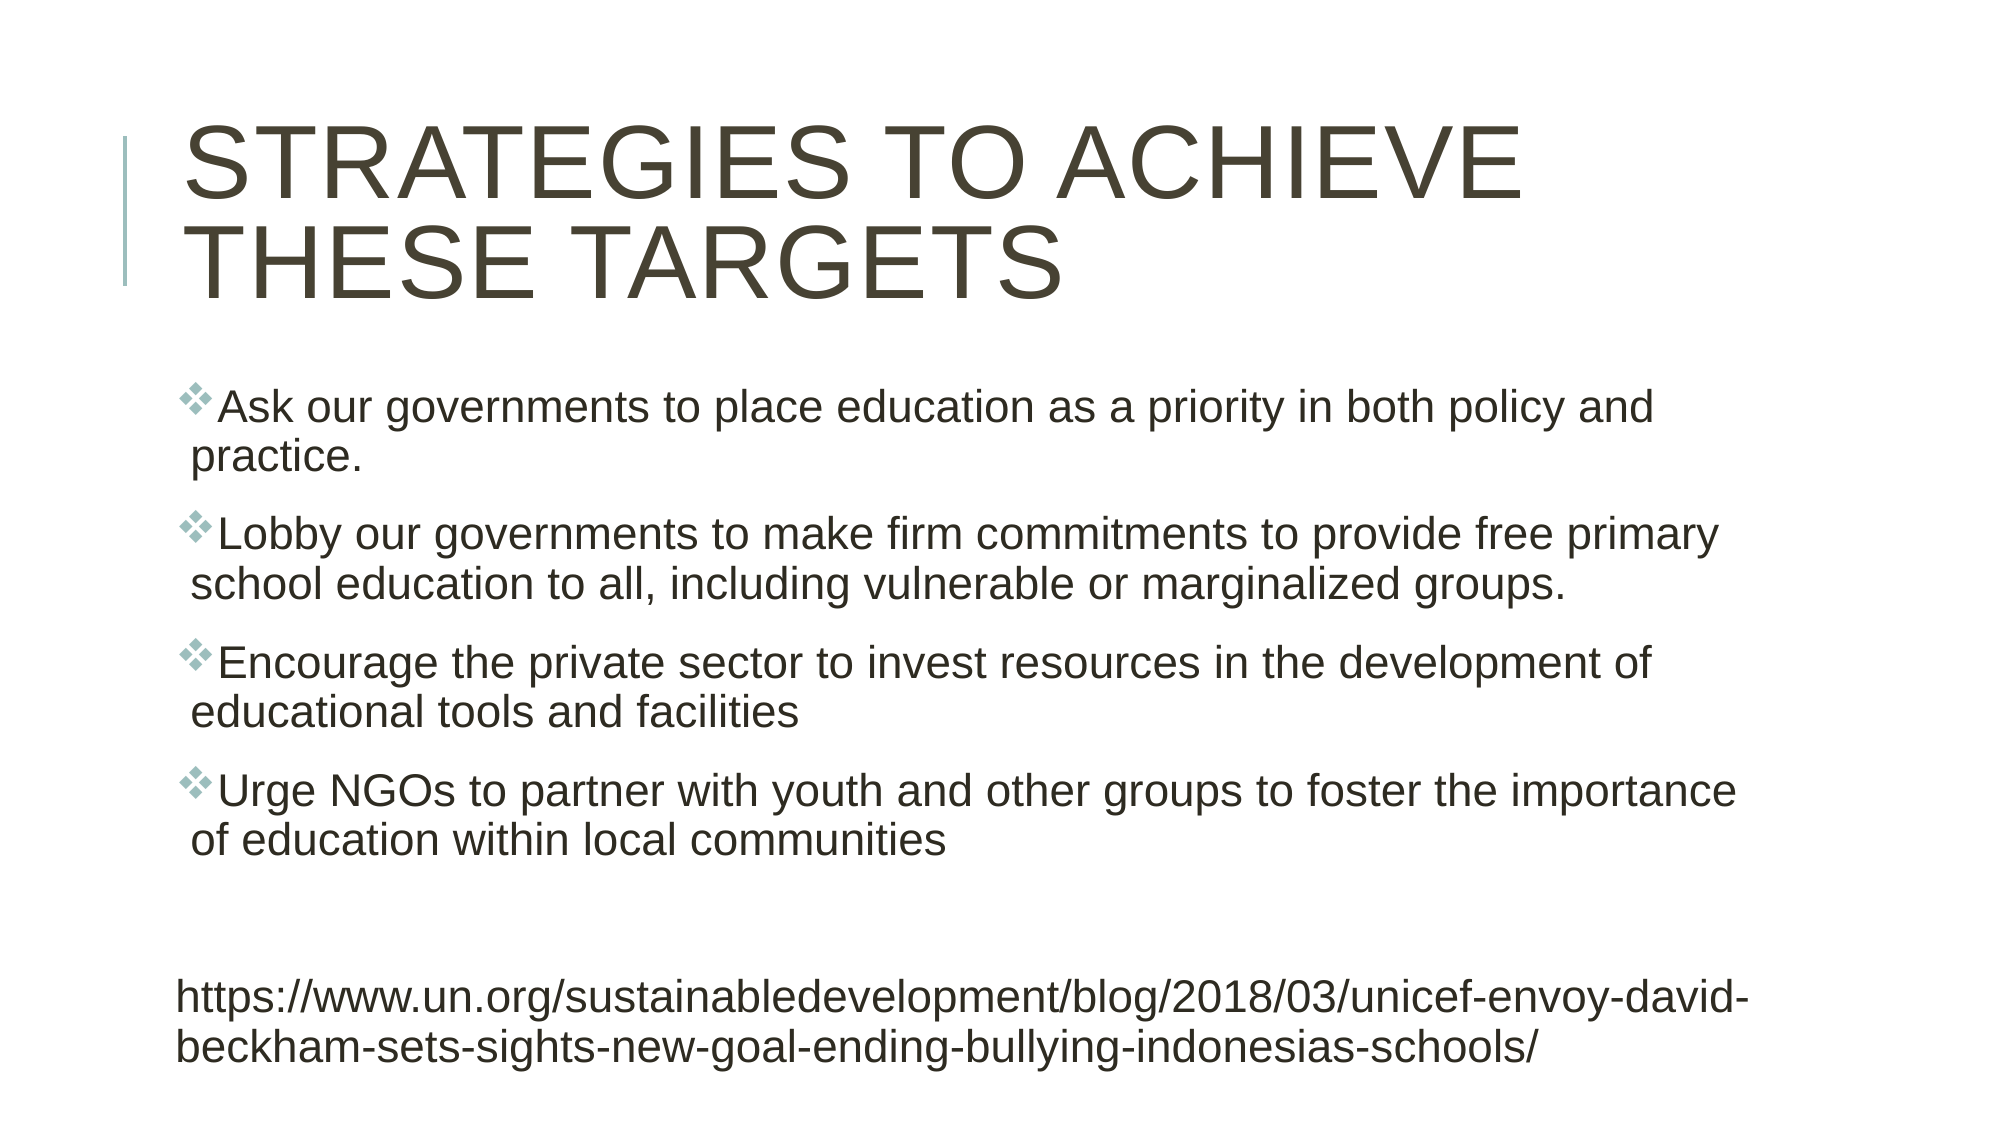

# Strategies to achieve these targets
Ask our governments to place education as a priority in both policy and practice.
Lobby our governments to make firm commitments to provide free primary school education to all, including vulnerable or marginalized groups.
Encourage the private sector to invest resources in the development of educational tools and facilities
Urge NGOs to partner with youth and other groups to foster the importance of education within local communities

https://www.un.org/sustainabledevelopment/blog/2018/03/unicef-envoy-david-beckham-sets-sights-new-goal-ending-bullying-indonesias-schools/